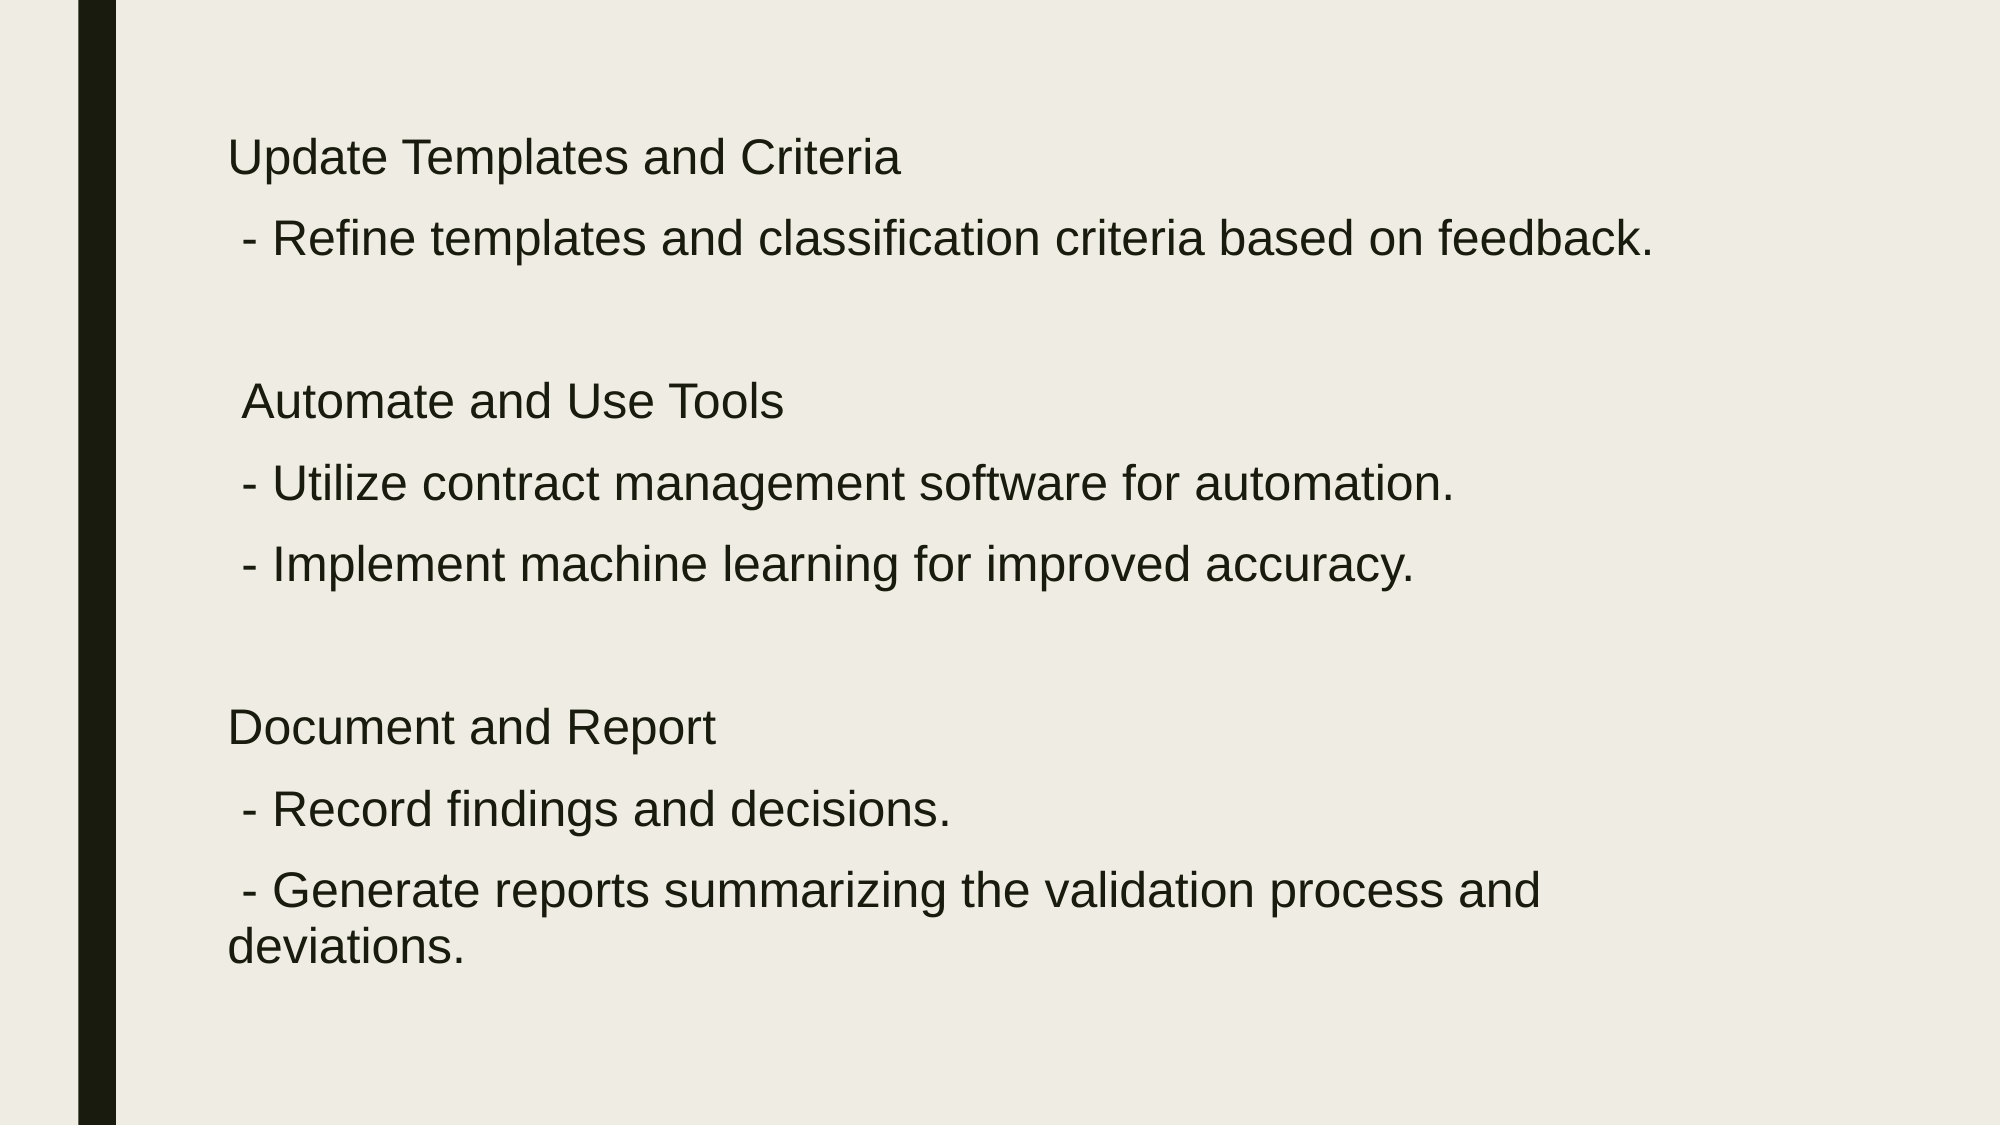

Update Templates and Criteria
 - Refine templates and classification criteria based on feedback.

 Automate and Use Tools
 - Utilize contract management software for automation.
 - Implement machine learning for improved accuracy.

Document and Report
 - Record findings and decisions.
 - Generate reports summarizing the validation process and deviations.